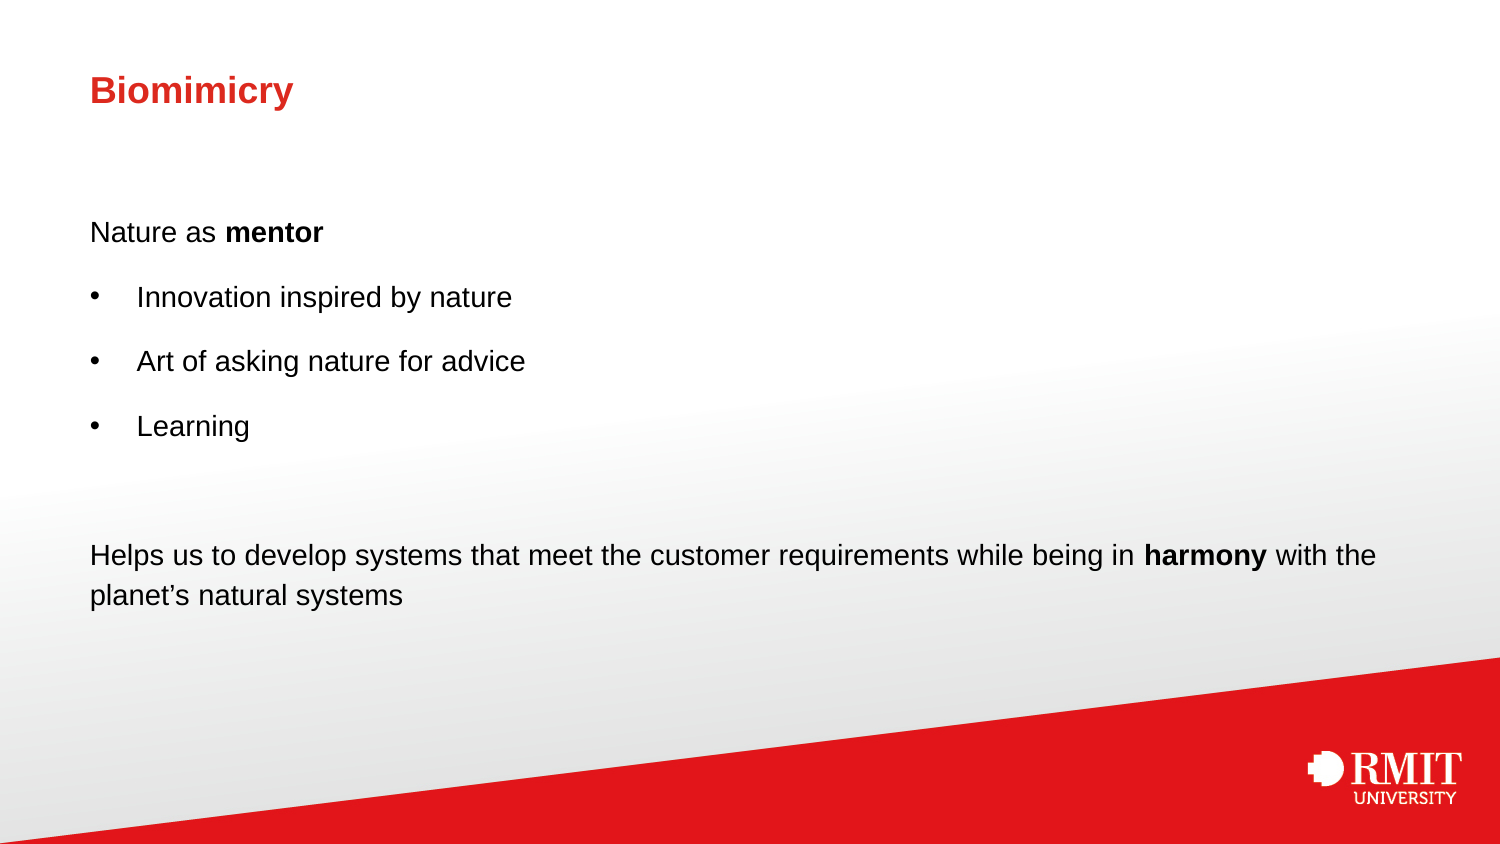

# Biomimicry
Nature as mentor
Innovation inspired by nature
Art of asking nature for advice
Learning

Helps us to develop systems that meet the customer requirements while being in harmony with the planet’s natural systems